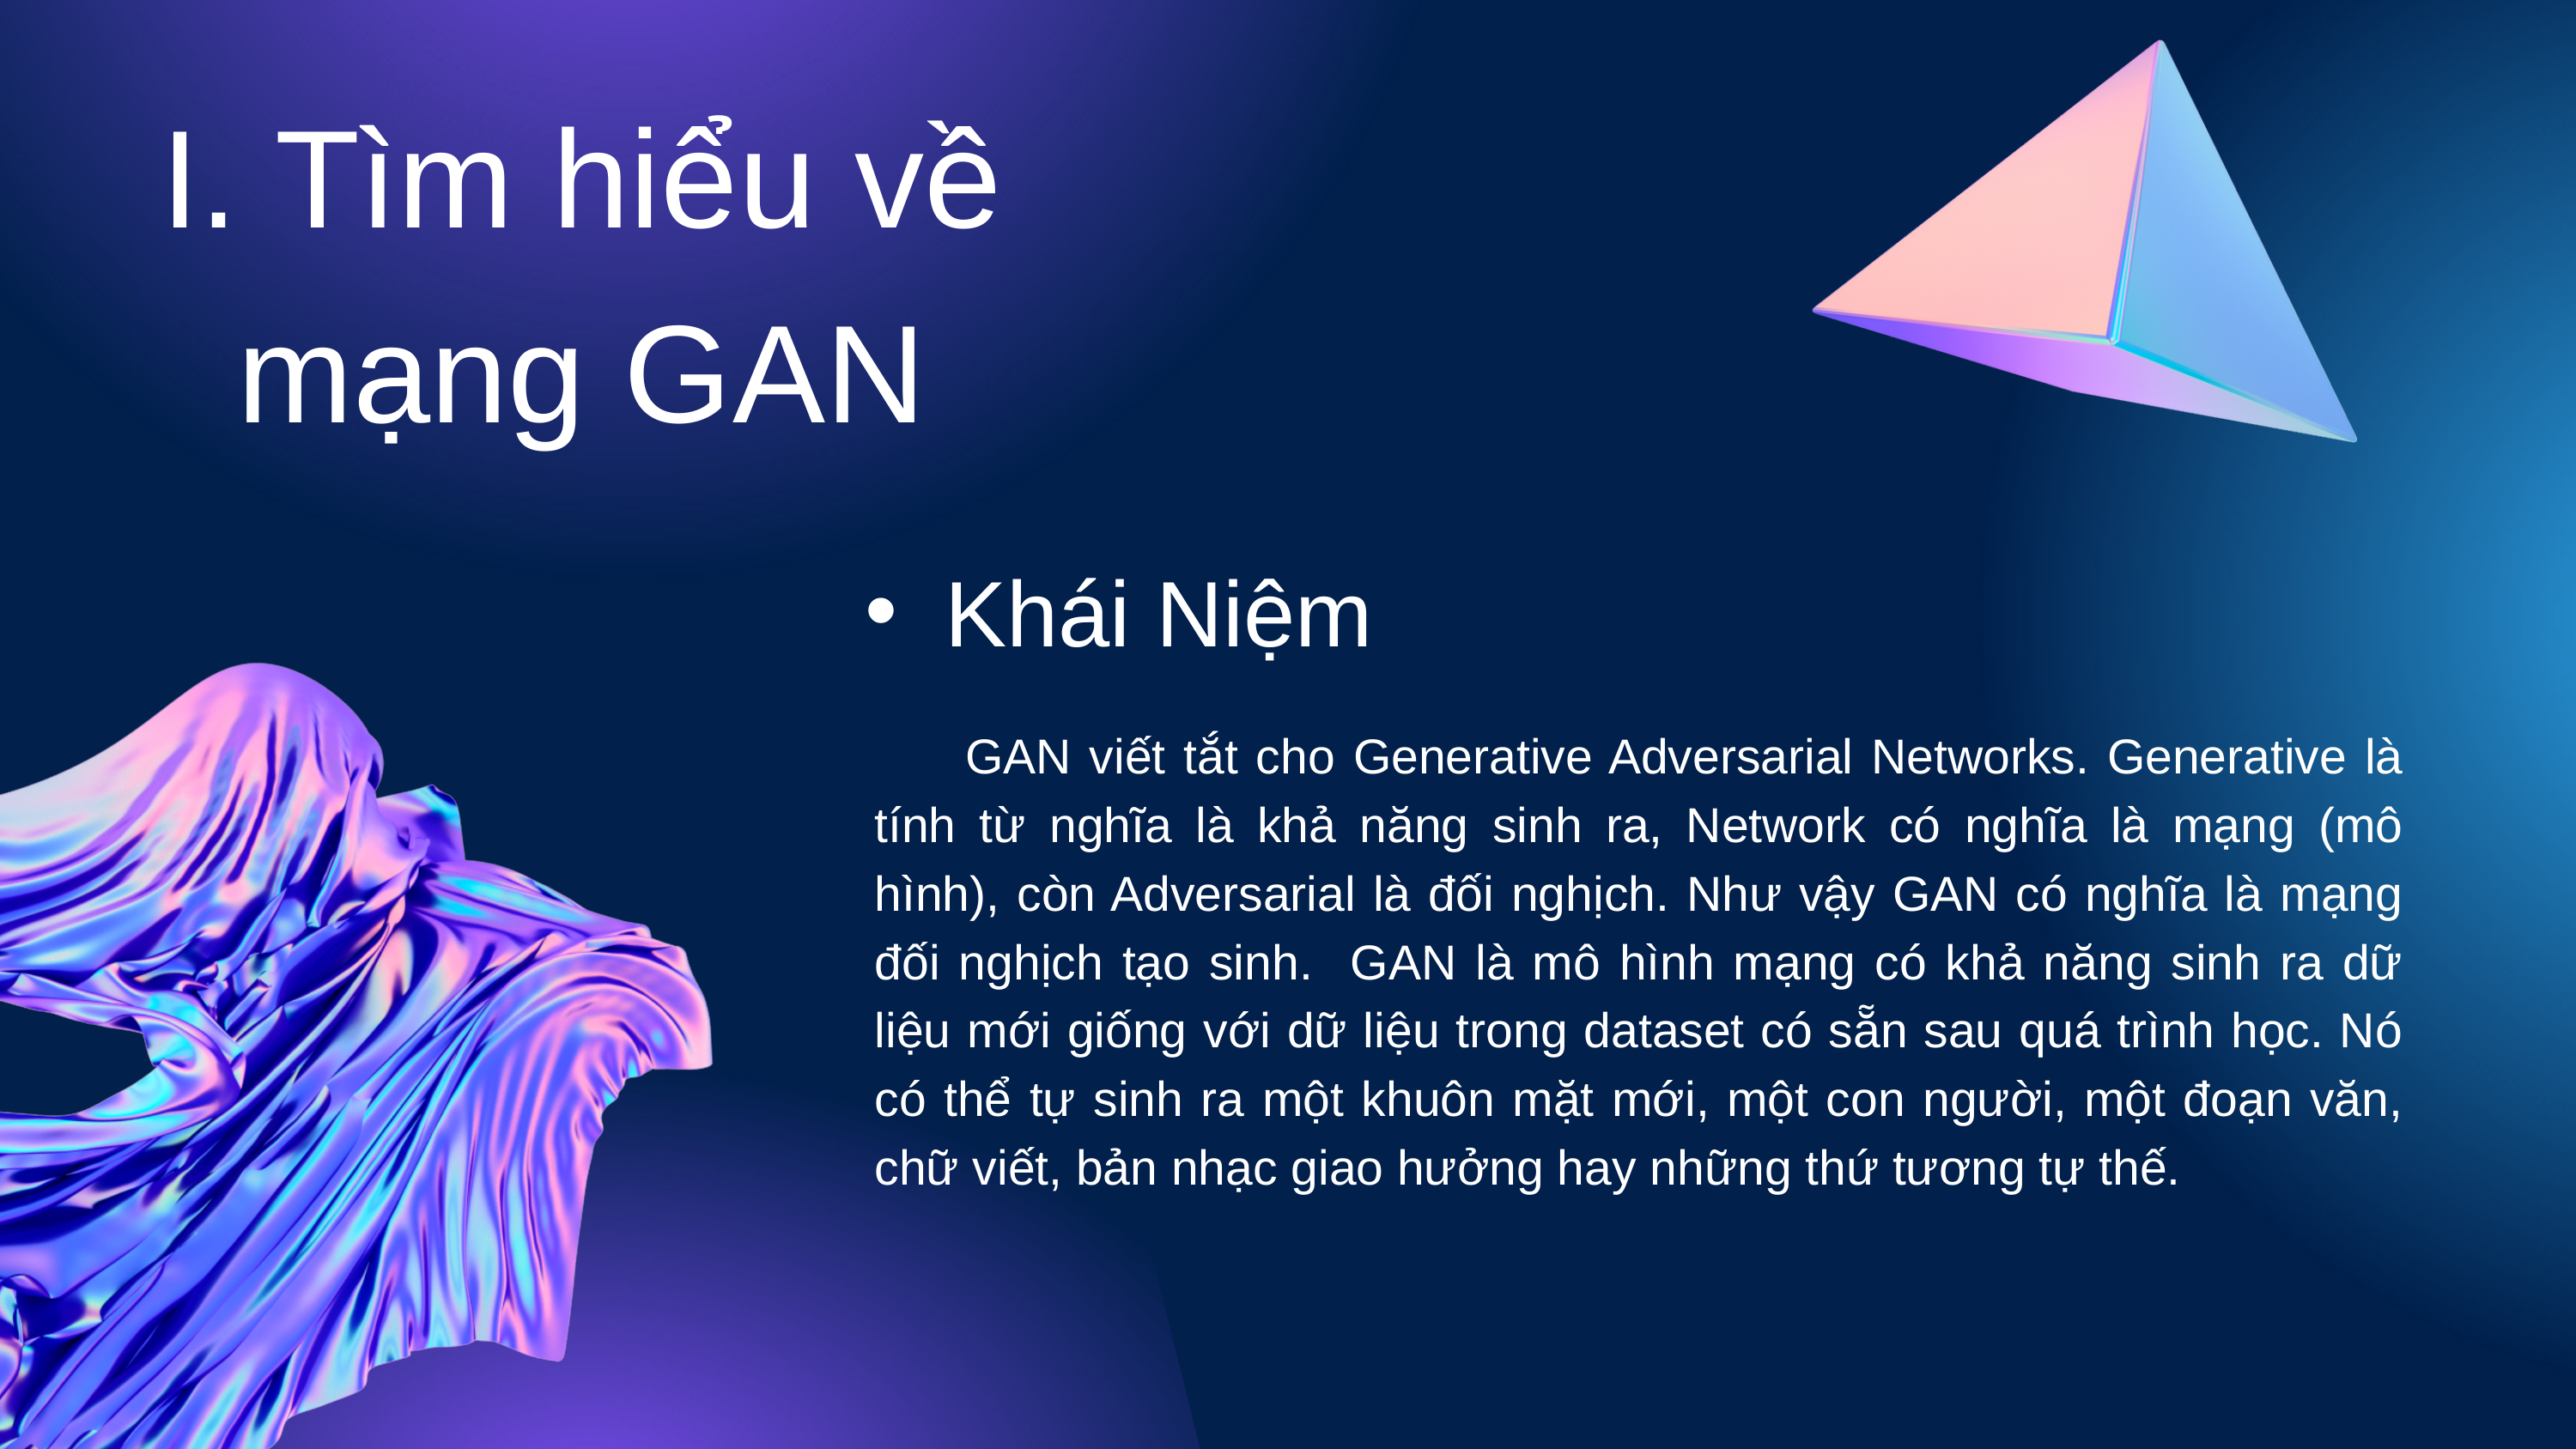

I. Tìm hiểu về mạng GAN
Khái Niệm

     GAN viết tắt cho Generative Adversarial Networks. Generative là tính từ nghĩa là khả năng sinh ra, Network có nghĩa là mạng (mô hình), còn Adversarial là đối nghịch. Như vậy GAN có nghĩa là mạng đối nghịch tạo sinh.  GAN là mô hình mạng có khả năng sinh ra dữ liệu mới giống với dữ liệu trong dataset có sẵn sau quá trình học. Nó có thể tự sinh ra một khuôn mặt mới, một con người, một đoạn văn, chữ viết, bản nhạc giao hưởng hay những thứ tương tự thế.